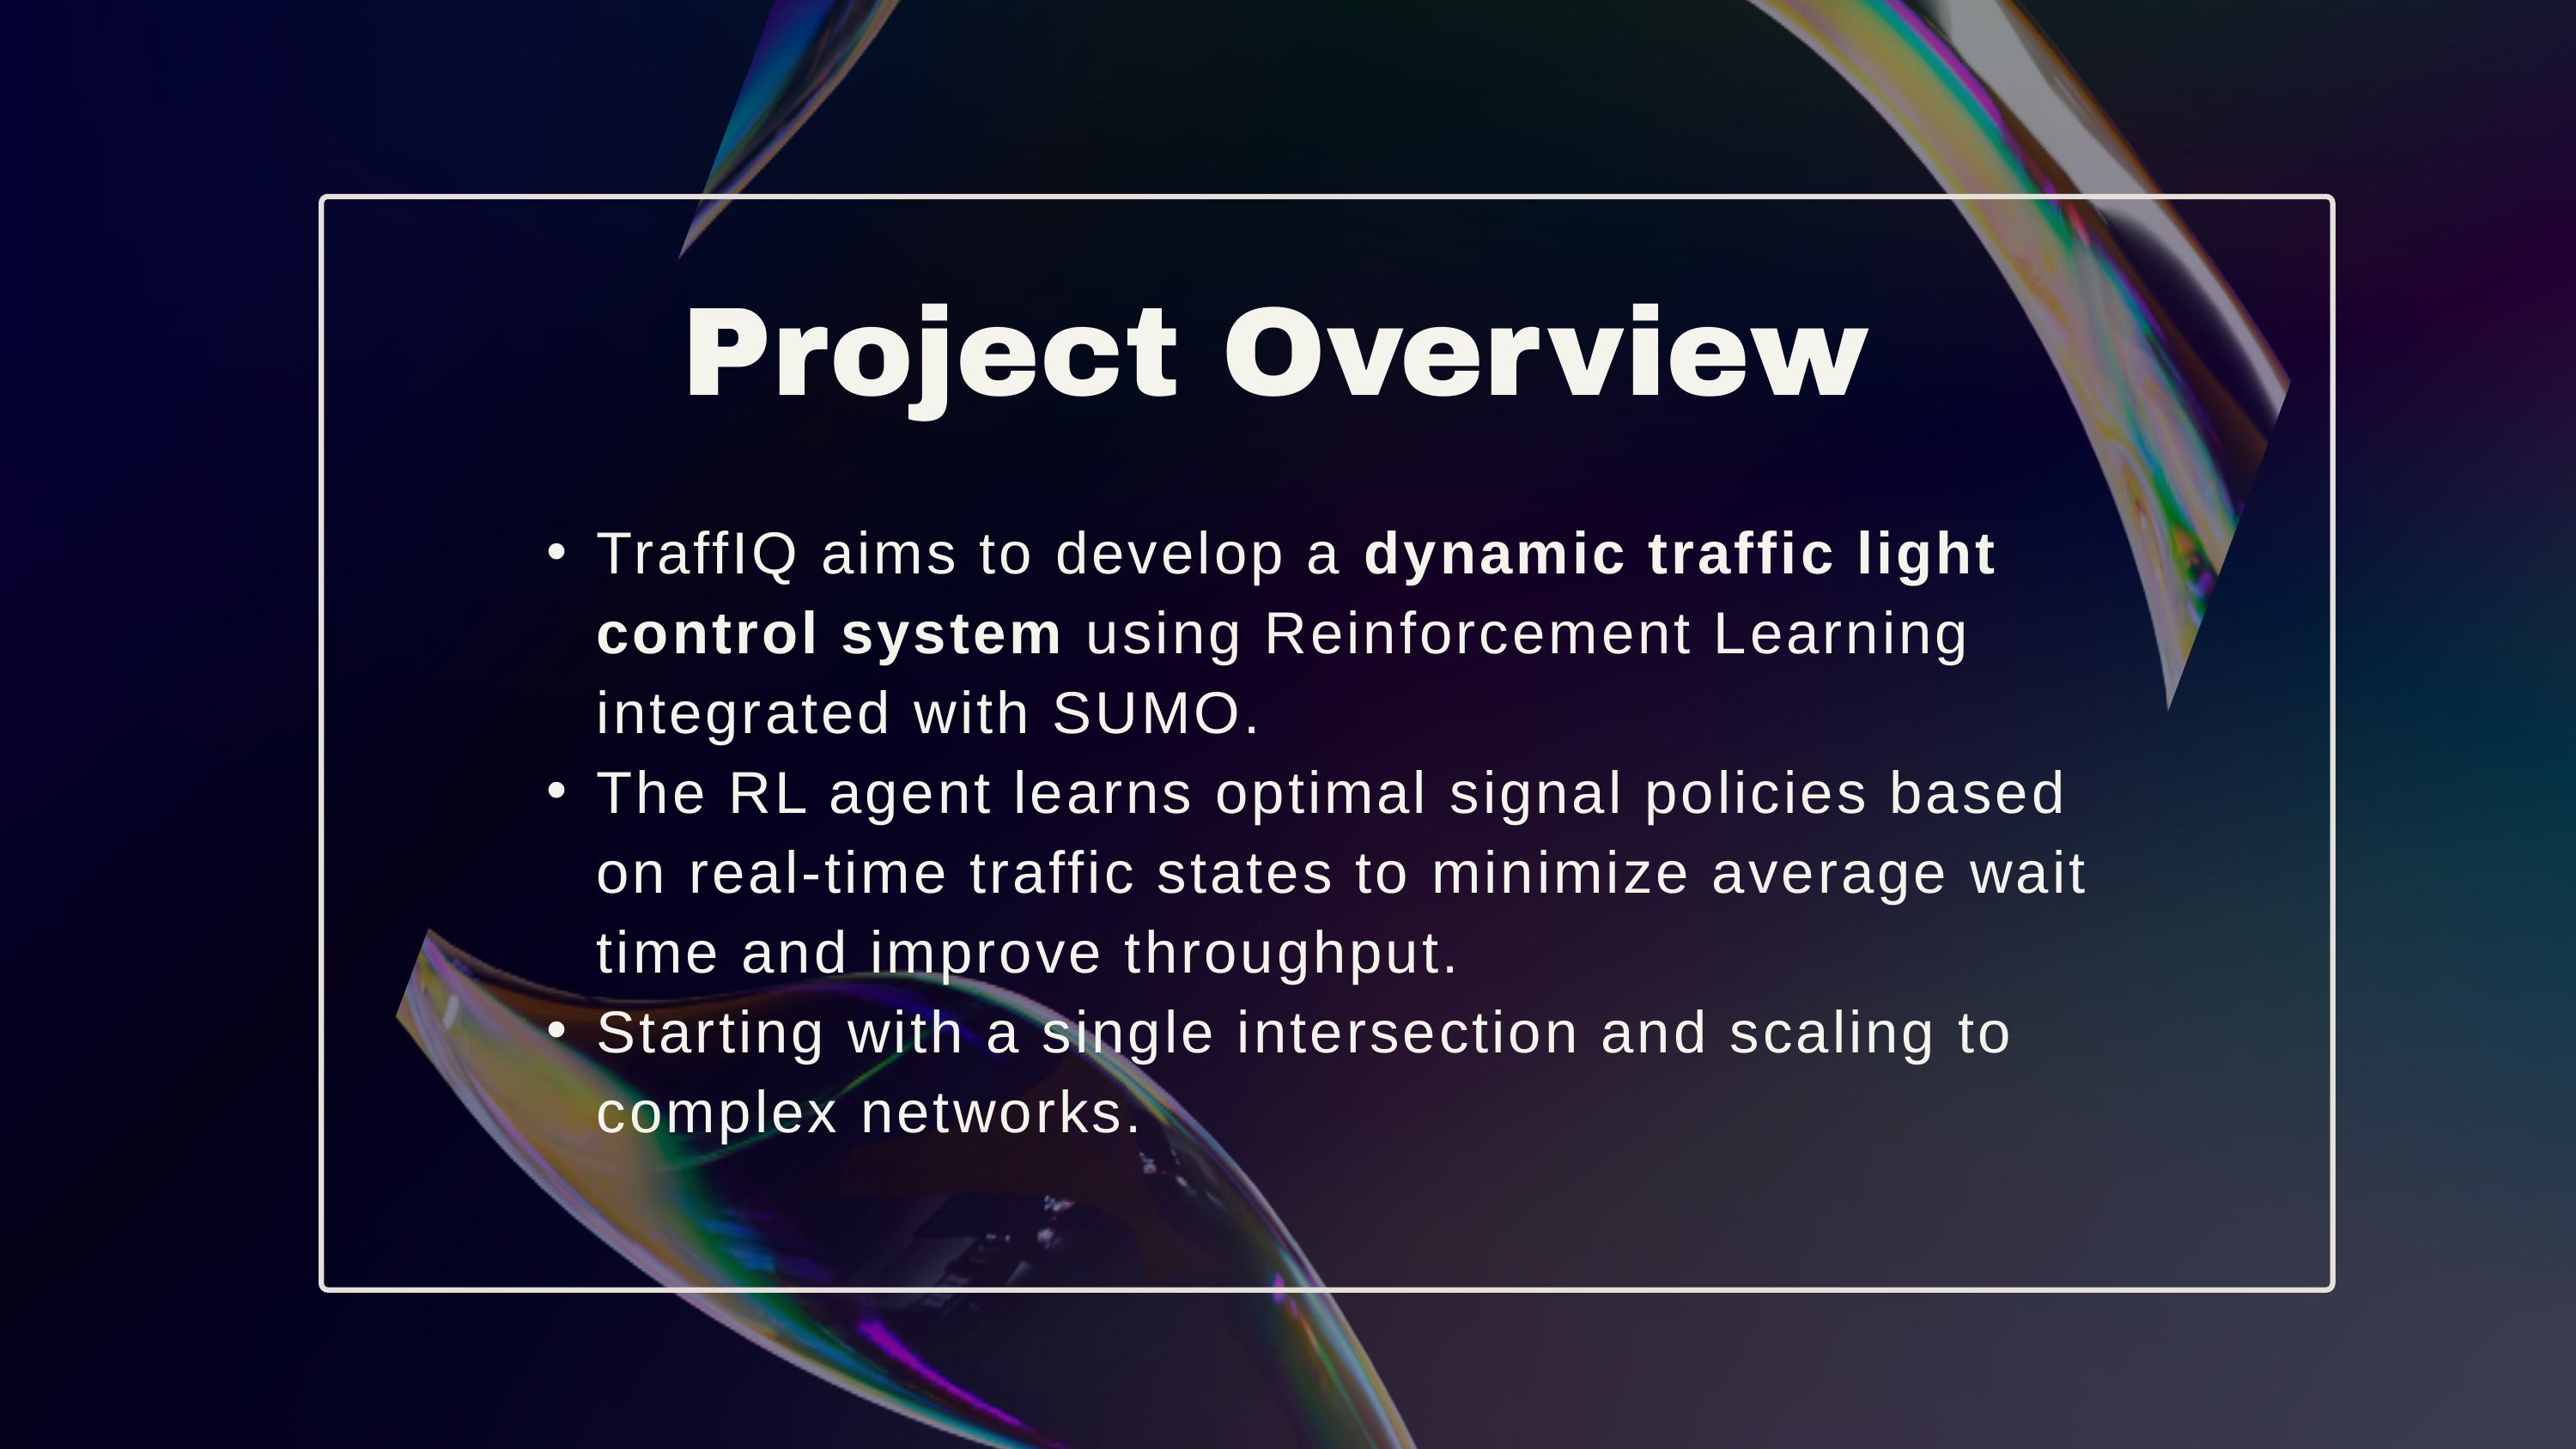

Project Overview
TraffIQ aims to develop a dynamic traffic light control system using Reinforcement Learning integrated with SUMO.
The RL agent learns optimal signal policies based on real-time traffic states to minimize average wait time and improve throughput.
Starting with a single intersection and scaling to complex networks.